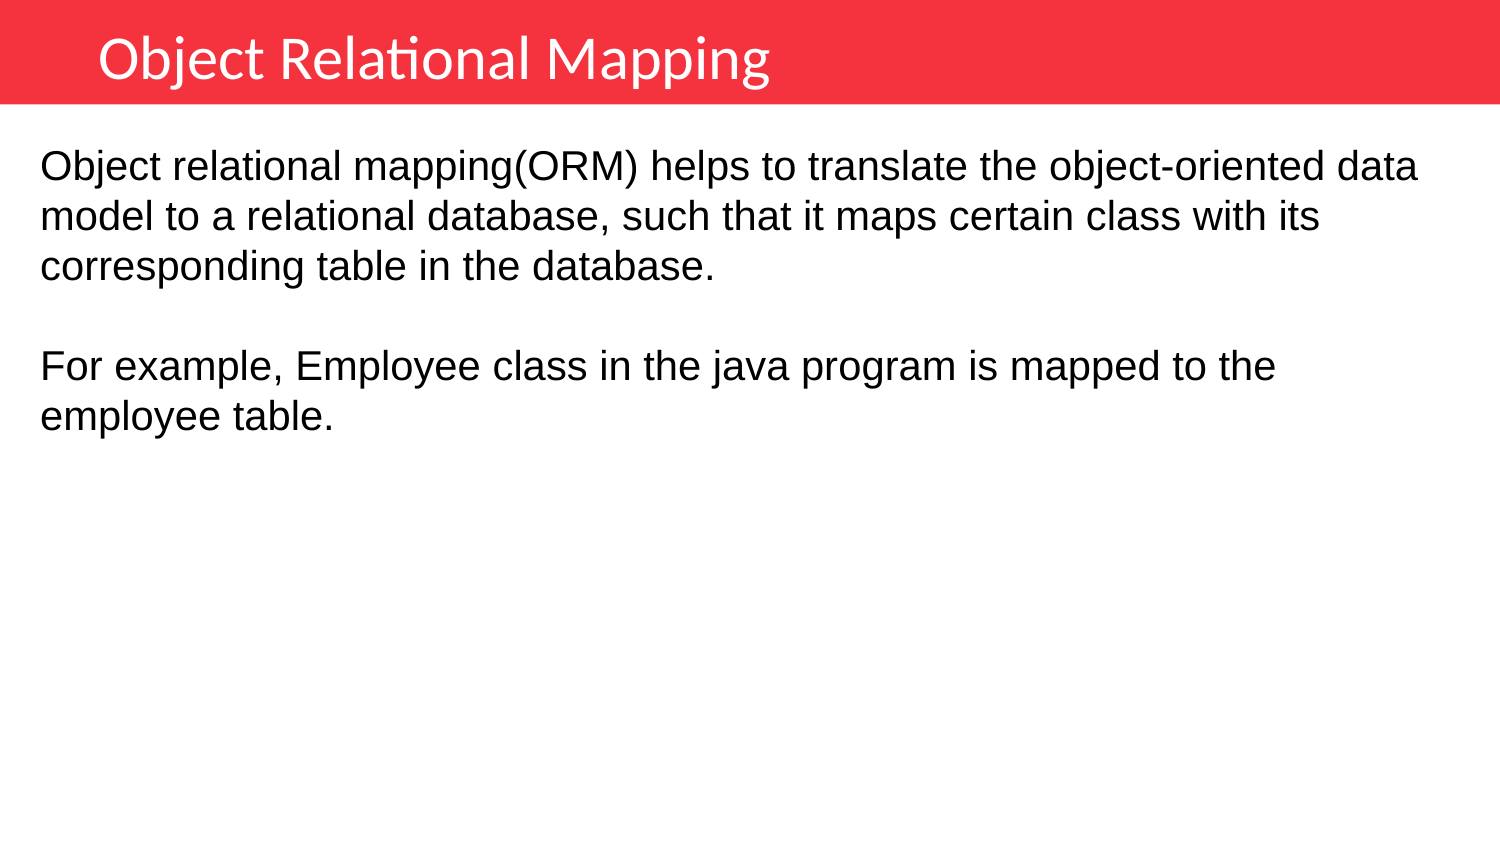

Object Relational Mapping

Object relational mapping(ORM) helps to translate the object-oriented data model to a relational database, such that it maps certain class with its corresponding table in the database.

For example, Employee class in the java program is mapped to the employee table.